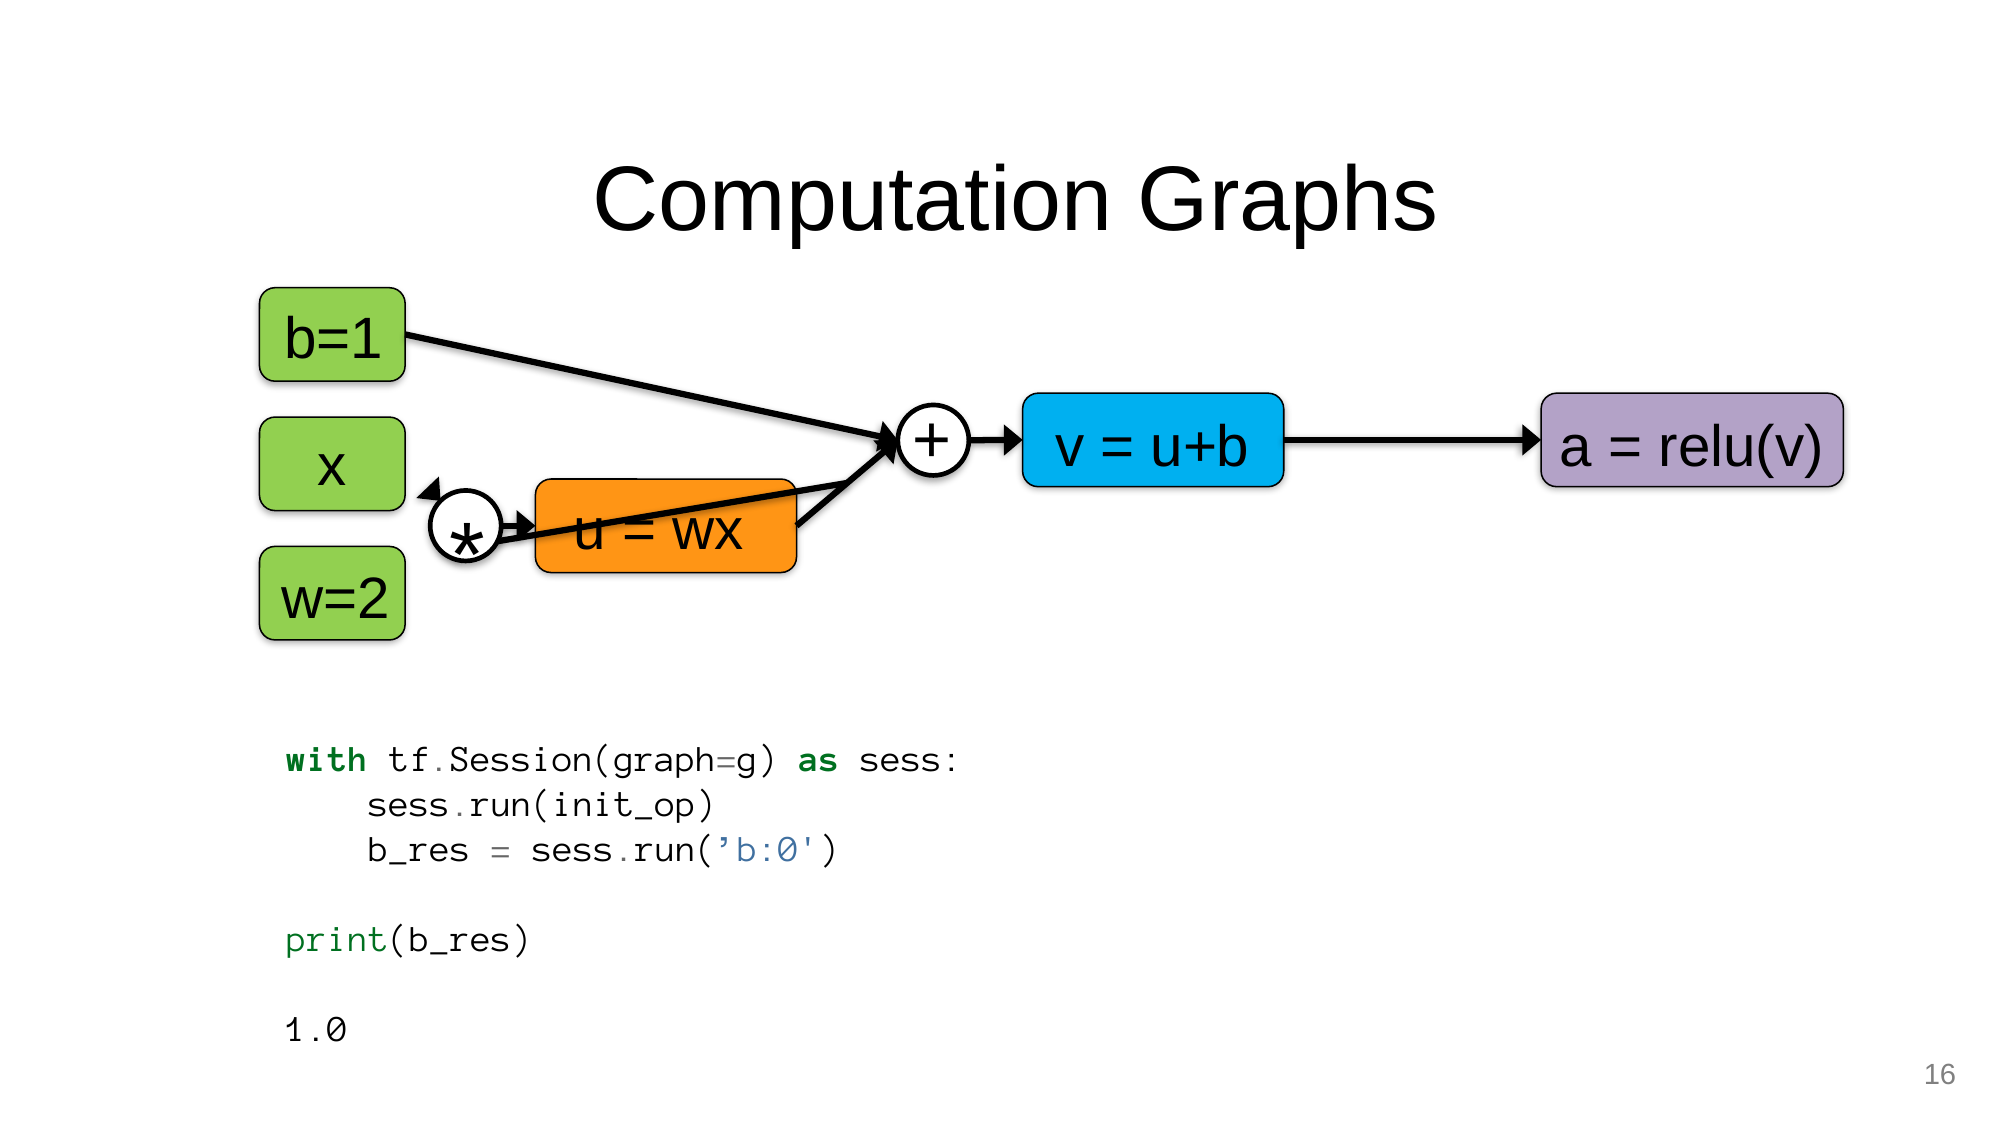

Computation Graphs

b=1
+

v = u+b
a = relu(v)

x

u = wx
*

w=2
with tf.Session(graph=g) as sess:
    sess.run(init_op)
    b_res = sess.run(’b:0')

print(b_res)

1.0
16